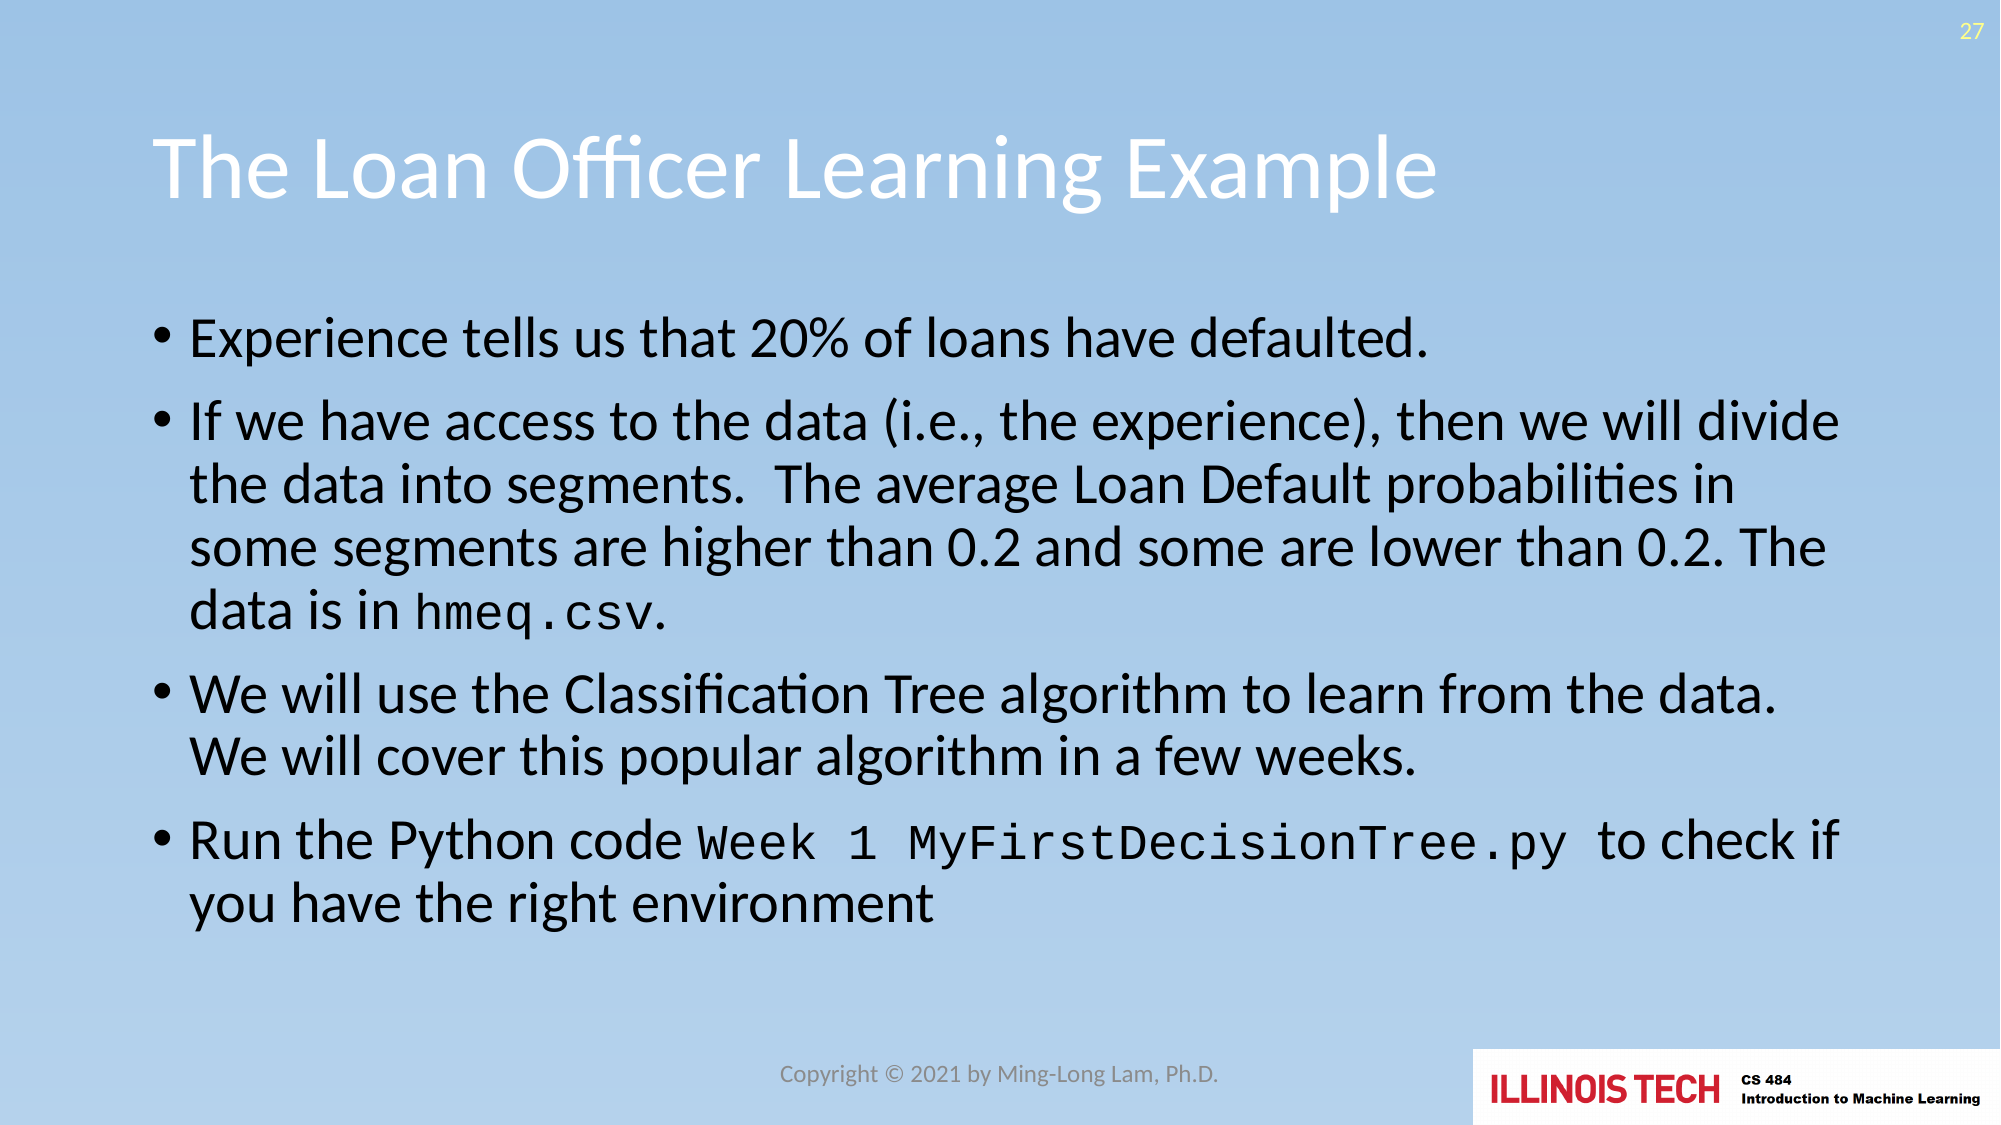

27
# The Loan Officer Learning Example
Experience tells us that 20% of loans have defaulted.
If we have access to the data (i.e., the experience), then we will divide the data into segments.  The average Loan Default probabilities in some segments are higher than 0.2 and some are lower than 0.2. The data is in hmeq.csv.
We will use the Classification Tree algorithm to learn from the data.  We will cover this popular algorithm in a few weeks.
Run the Python code Week 1 MyFirstDecisionTree.py to check if you have the right environment

Copyright © 2021 by Ming-Long Lam, Ph.D.